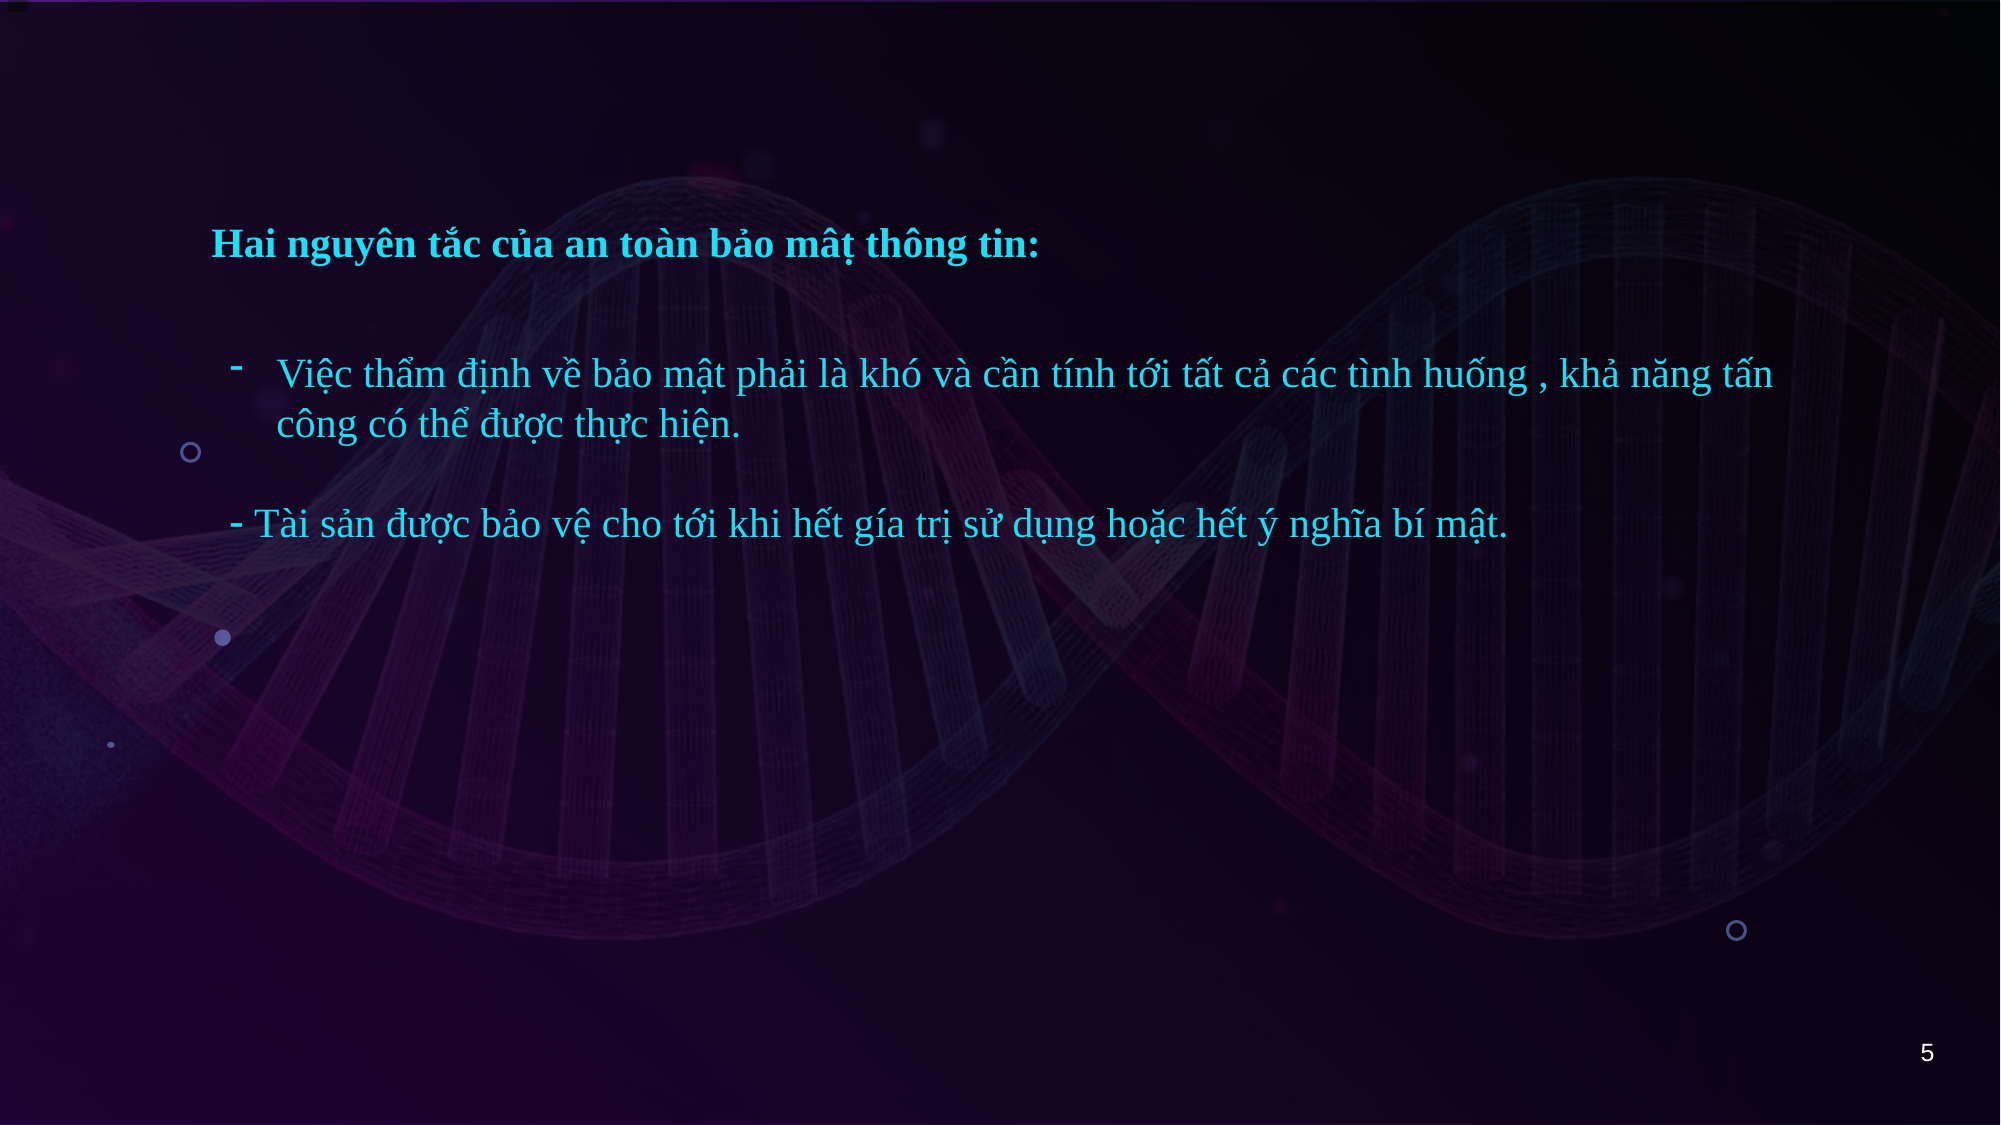

Hai nguyên tắc của an toàn bảo mâṭ thông tin:

Việc thẩm định về bảo mật phải là khó và cần tính tới tất cả các tình huống , khả năng tấn công có thể được thực hiện.

− Tài sản được bảo vệ cho tới khi hết gía trị sử dụng hoặc hết ý nghĩa bí mật.
5